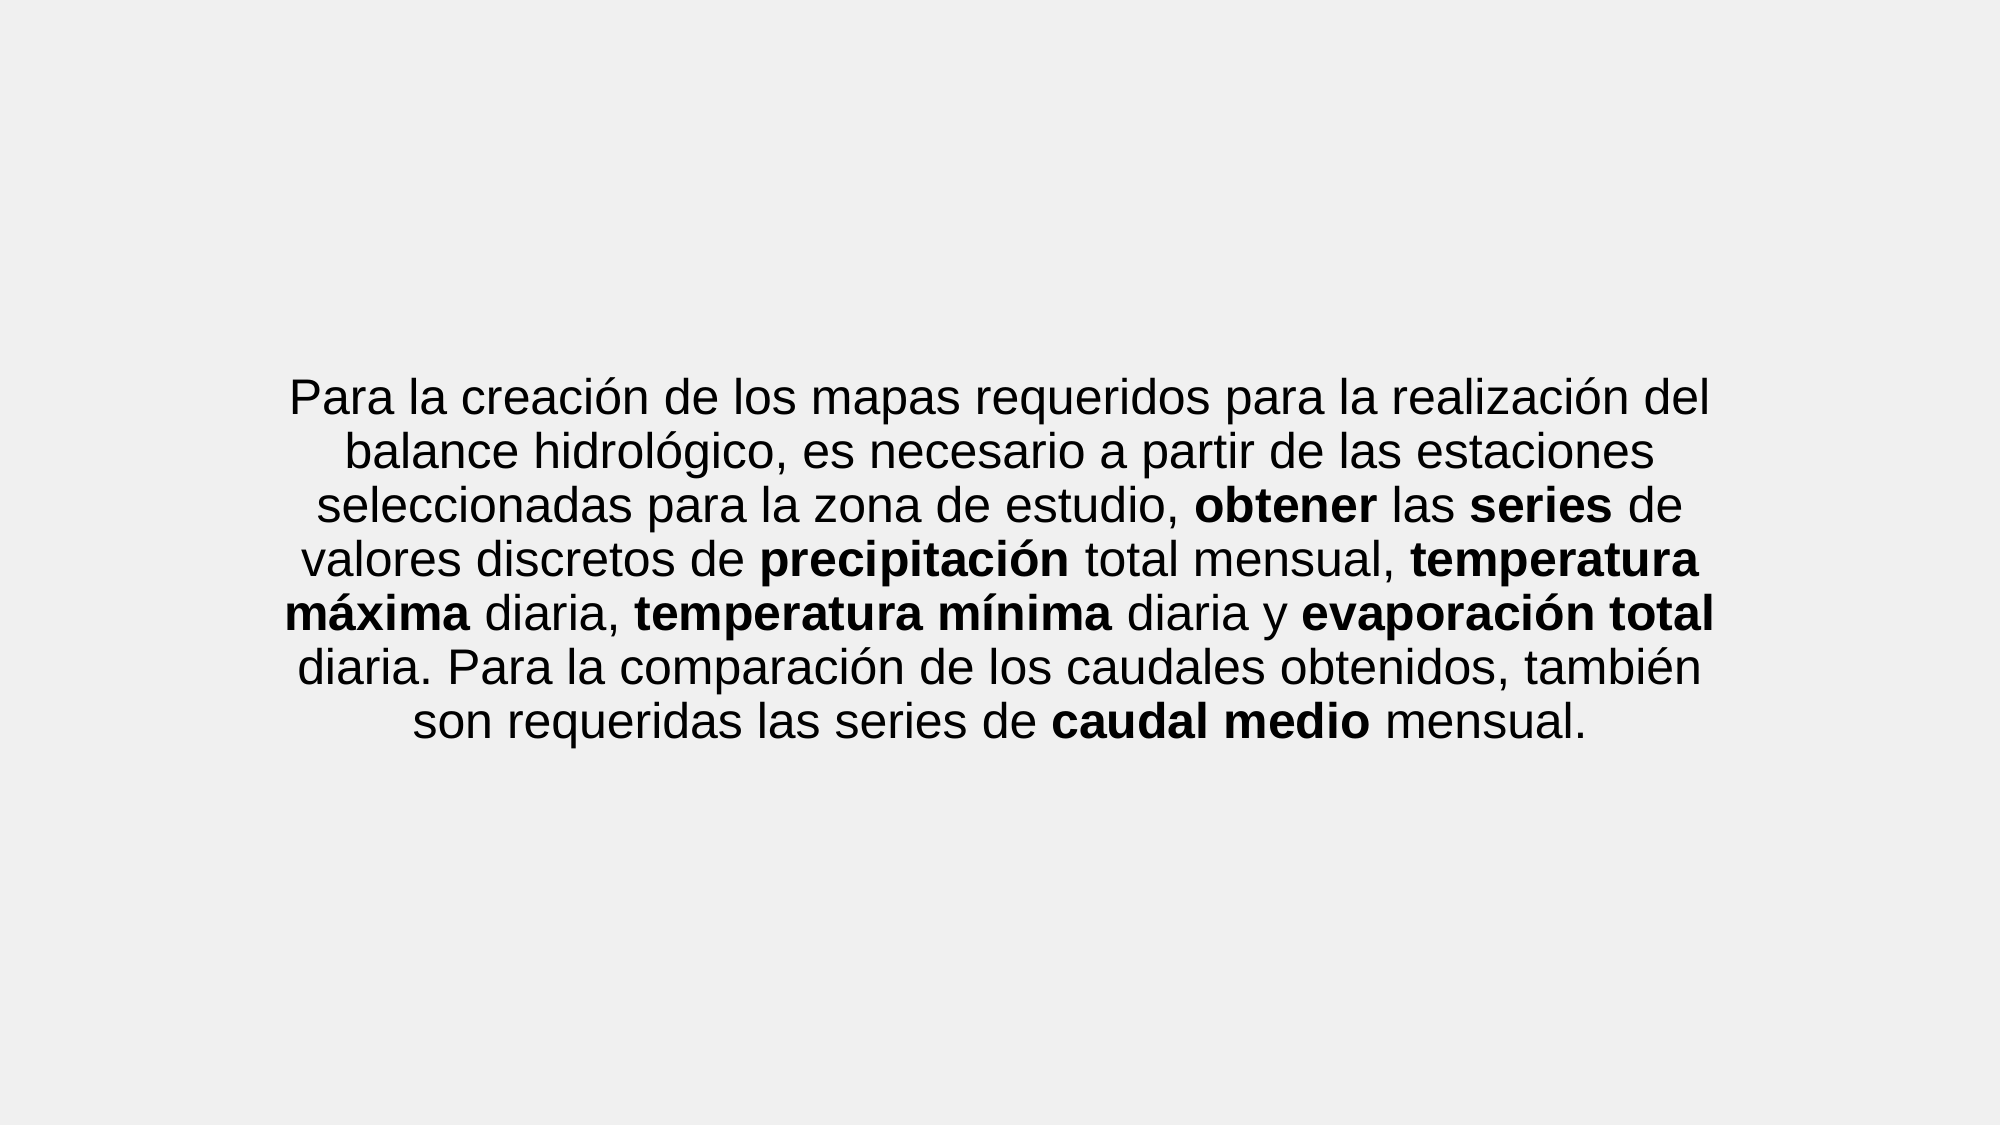

# Para la creación de los mapas requeridos para la realización del balance hidrológico, es necesario a partir de las estaciones seleccionadas para la zona de estudio, obtener las series de valores discretos de precipitación total mensual, temperatura máxima diaria, temperatura mínima diaria y evaporación total diaria. Para la comparación de los caudales obtenidos, también son requeridas las series de caudal medio mensual.